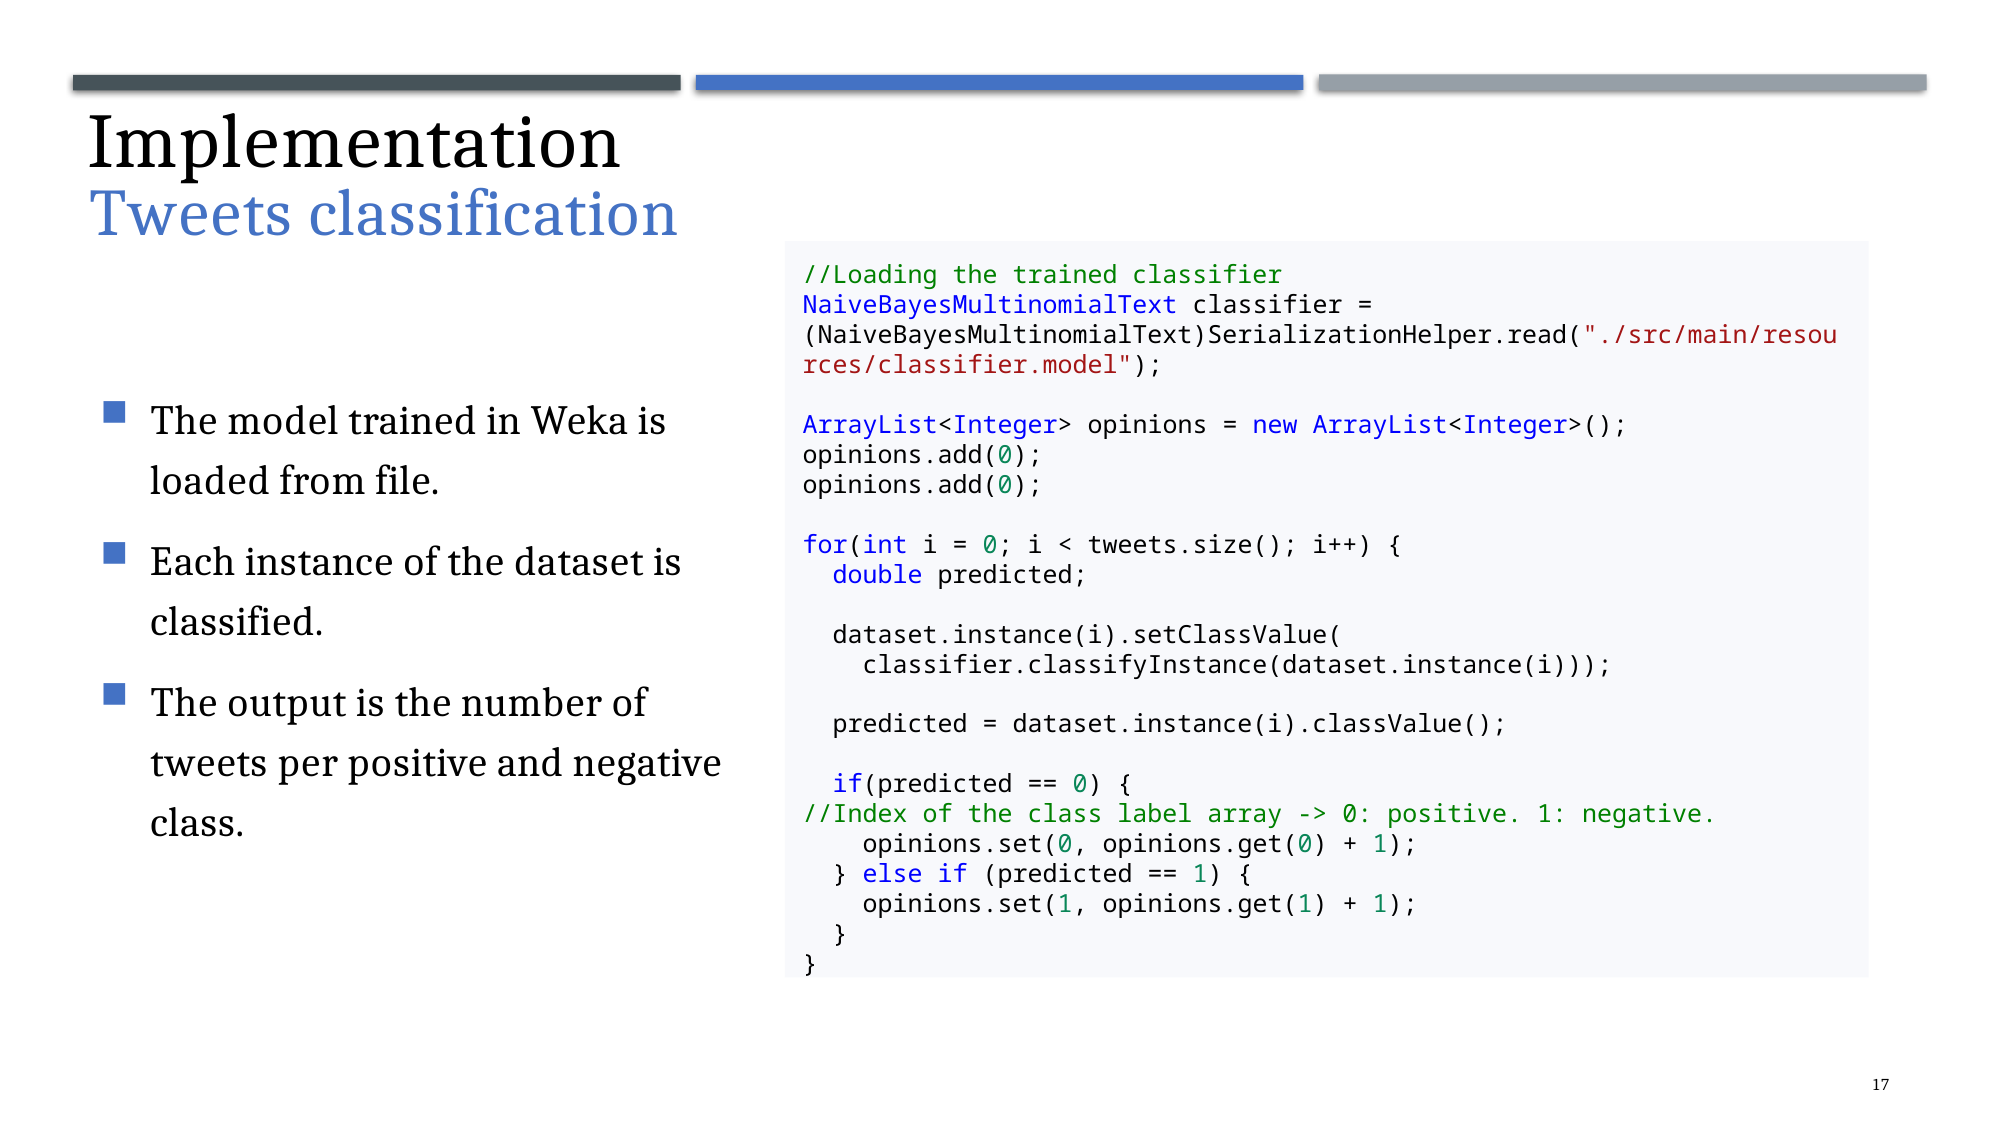

Implementation
Tweets classification
//Loading the trained classifier
NaiveBayesMultinomialText classifier = (NaiveBayesMultinomialText)SerializationHelper.read("./src/main/resources/classifier.model");
ArrayList<Integer> opinions = new ArrayList<Integer>();
opinions.add(0);
opinions.add(0);

for(int i = 0; i < tweets.size(); i++) {
  double predicted;

  dataset.instance(i).setClassValue(
    classifier.classifyInstance(dataset.instance(i)));

  predicted = dataset.instance(i).classValue();

  if(predicted == 0) {
//Index of the class label array -> 0: positive. 1: negative.
    opinions.set(0, opinions.get(0) + 1);
  } else if (predicted == 1) {
    opinions.set(1, opinions.get(1) + 1);
  }
}
The model trained in Weka is loaded from file.
Each instance of the dataset is classified.
The output is the number of tweets per positive and negative class.
17